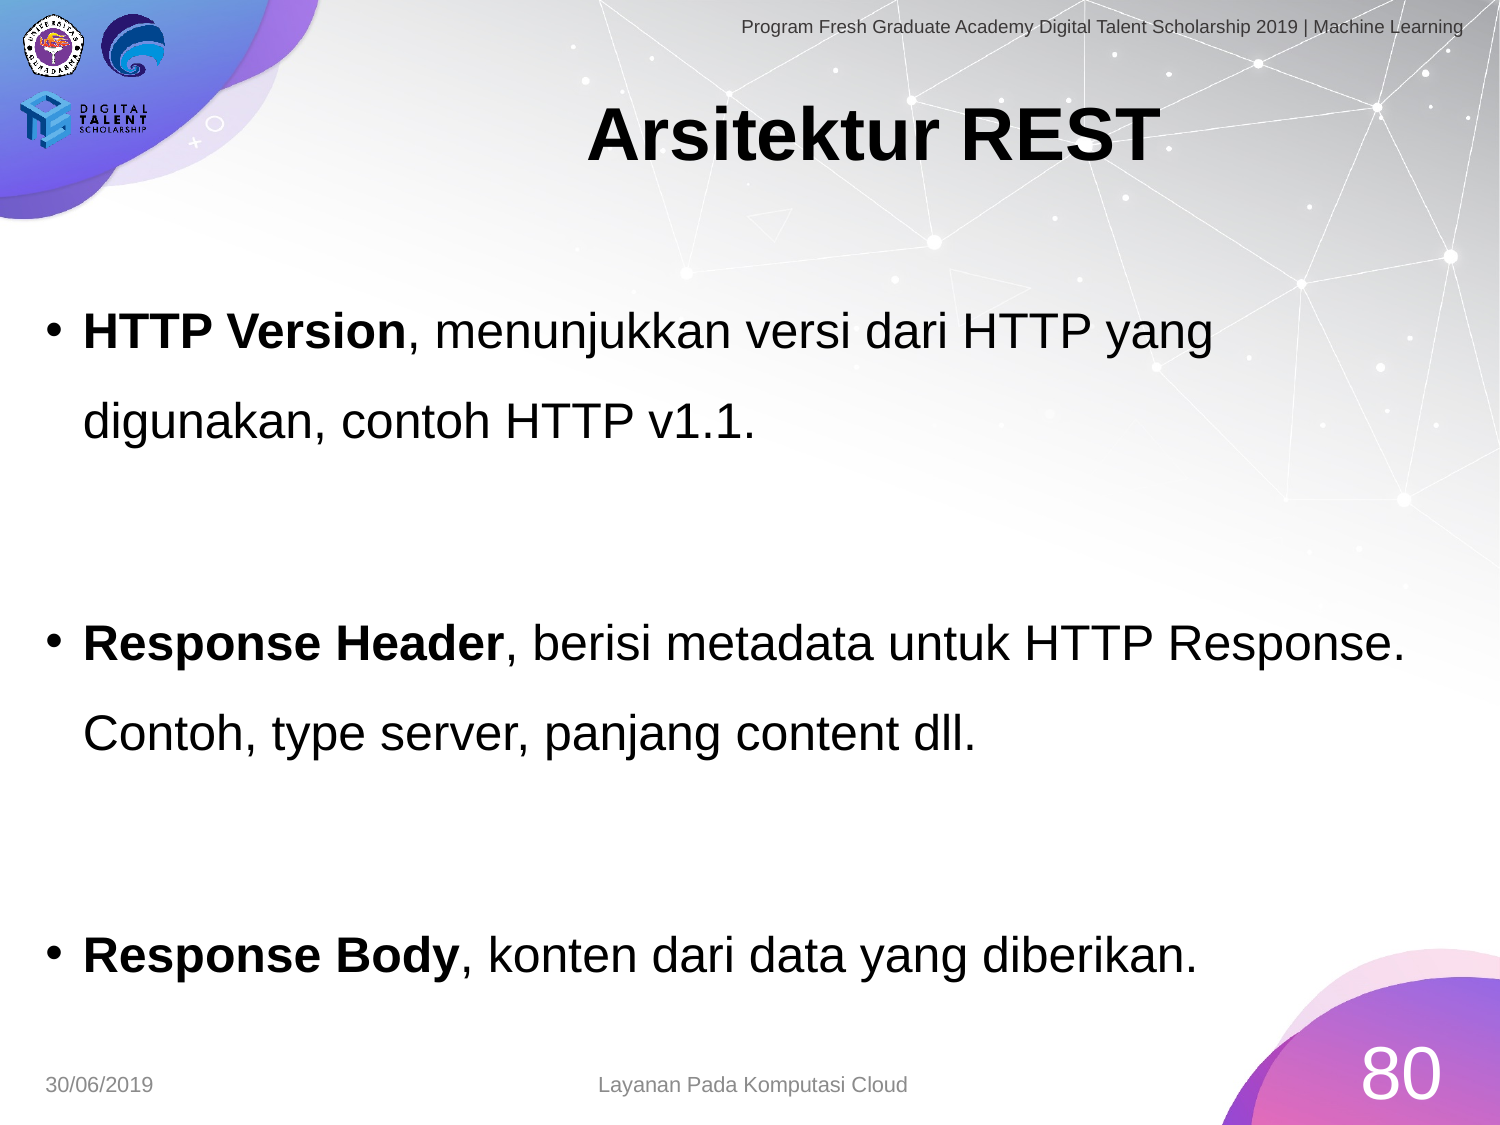

# Arsitektur REST
HTTP Version, menunjukkan versi dari HTTP yang digunakan, contoh HTTP v1.1.

Response Header, berisi metadata untuk HTTP Response. Contoh, type server, panjang content dll.

Response Body, konten dari data yang diberikan.
80
Layanan Pada Komputasi Cloud
30/06/2019